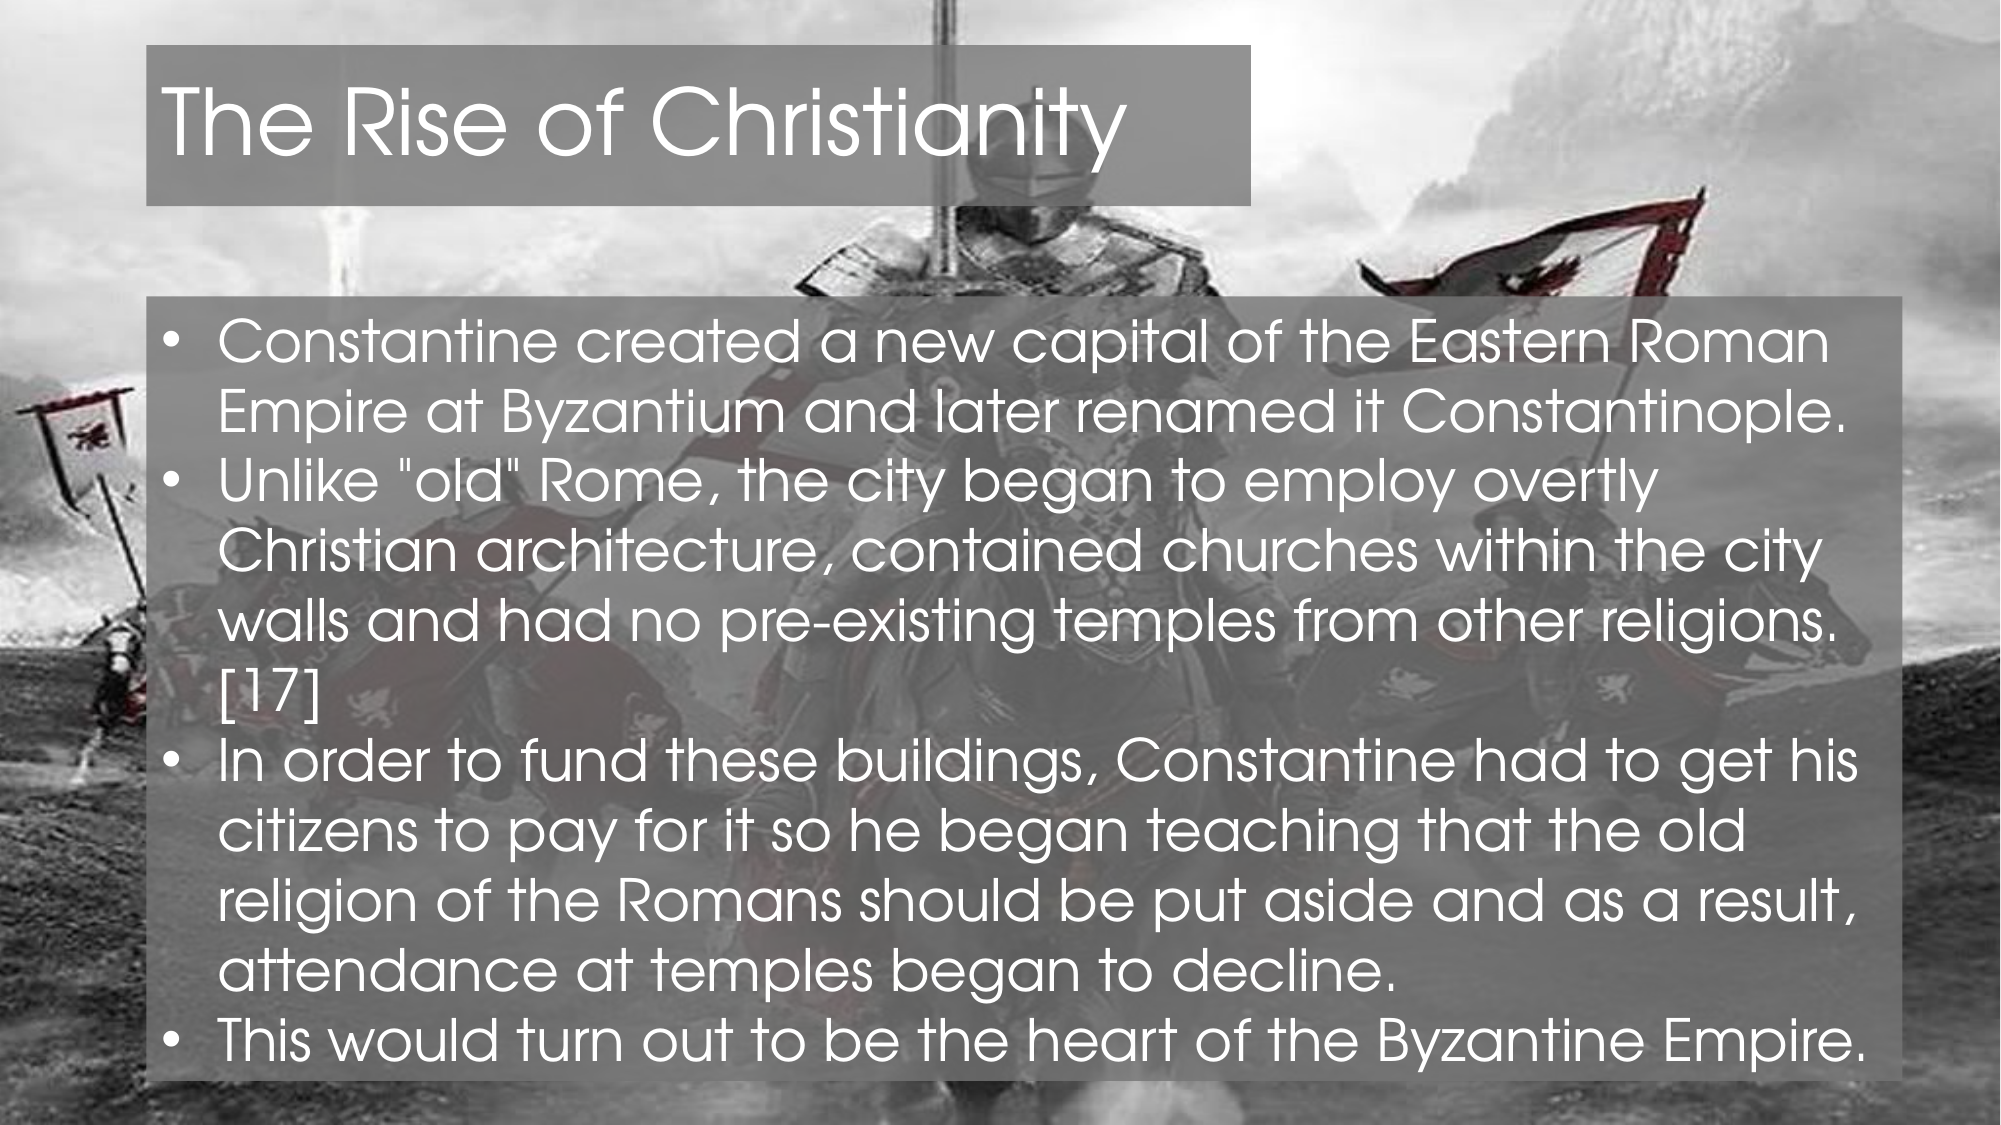

# The Rise of Christianity
Constantine created a new capital of the Eastern Roman Empire at Byzantium and later renamed it Constantinople.
Unlike "old" Rome, the city began to employ overtly Christian architecture, contained churches within the city walls and had no pre-existing temples from other religions.[17]
In order to fund these buildings, Constantine had to get his citizens to pay for it so he began teaching that the old religion of the Romans should be put aside and as a result, attendance at temples began to decline.
This would turn out to be the heart of the Byzantine Empire.